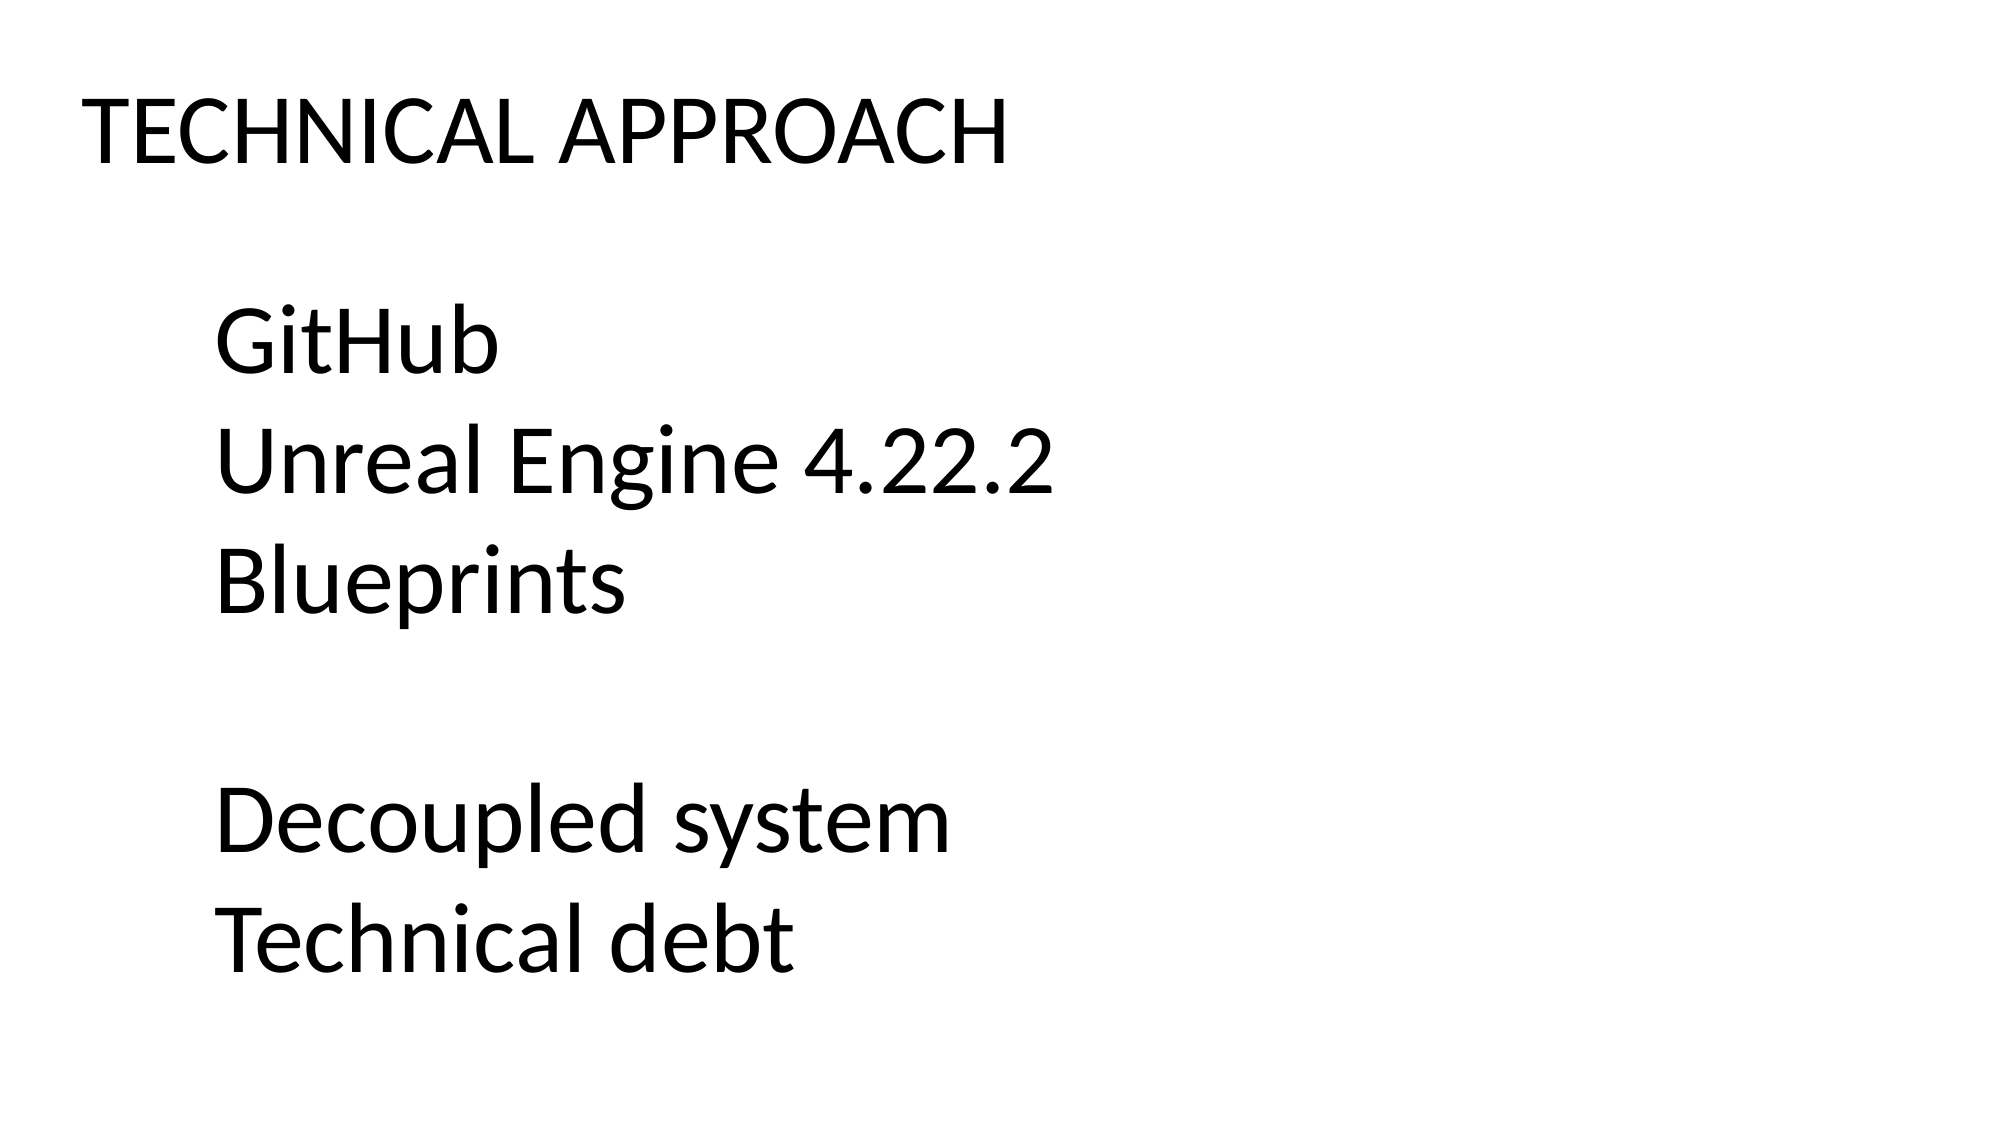

TECHNICAL APPROACH
GitHub
Unreal Engine 4.22.2
Blueprints

Decoupled system
Technical debt